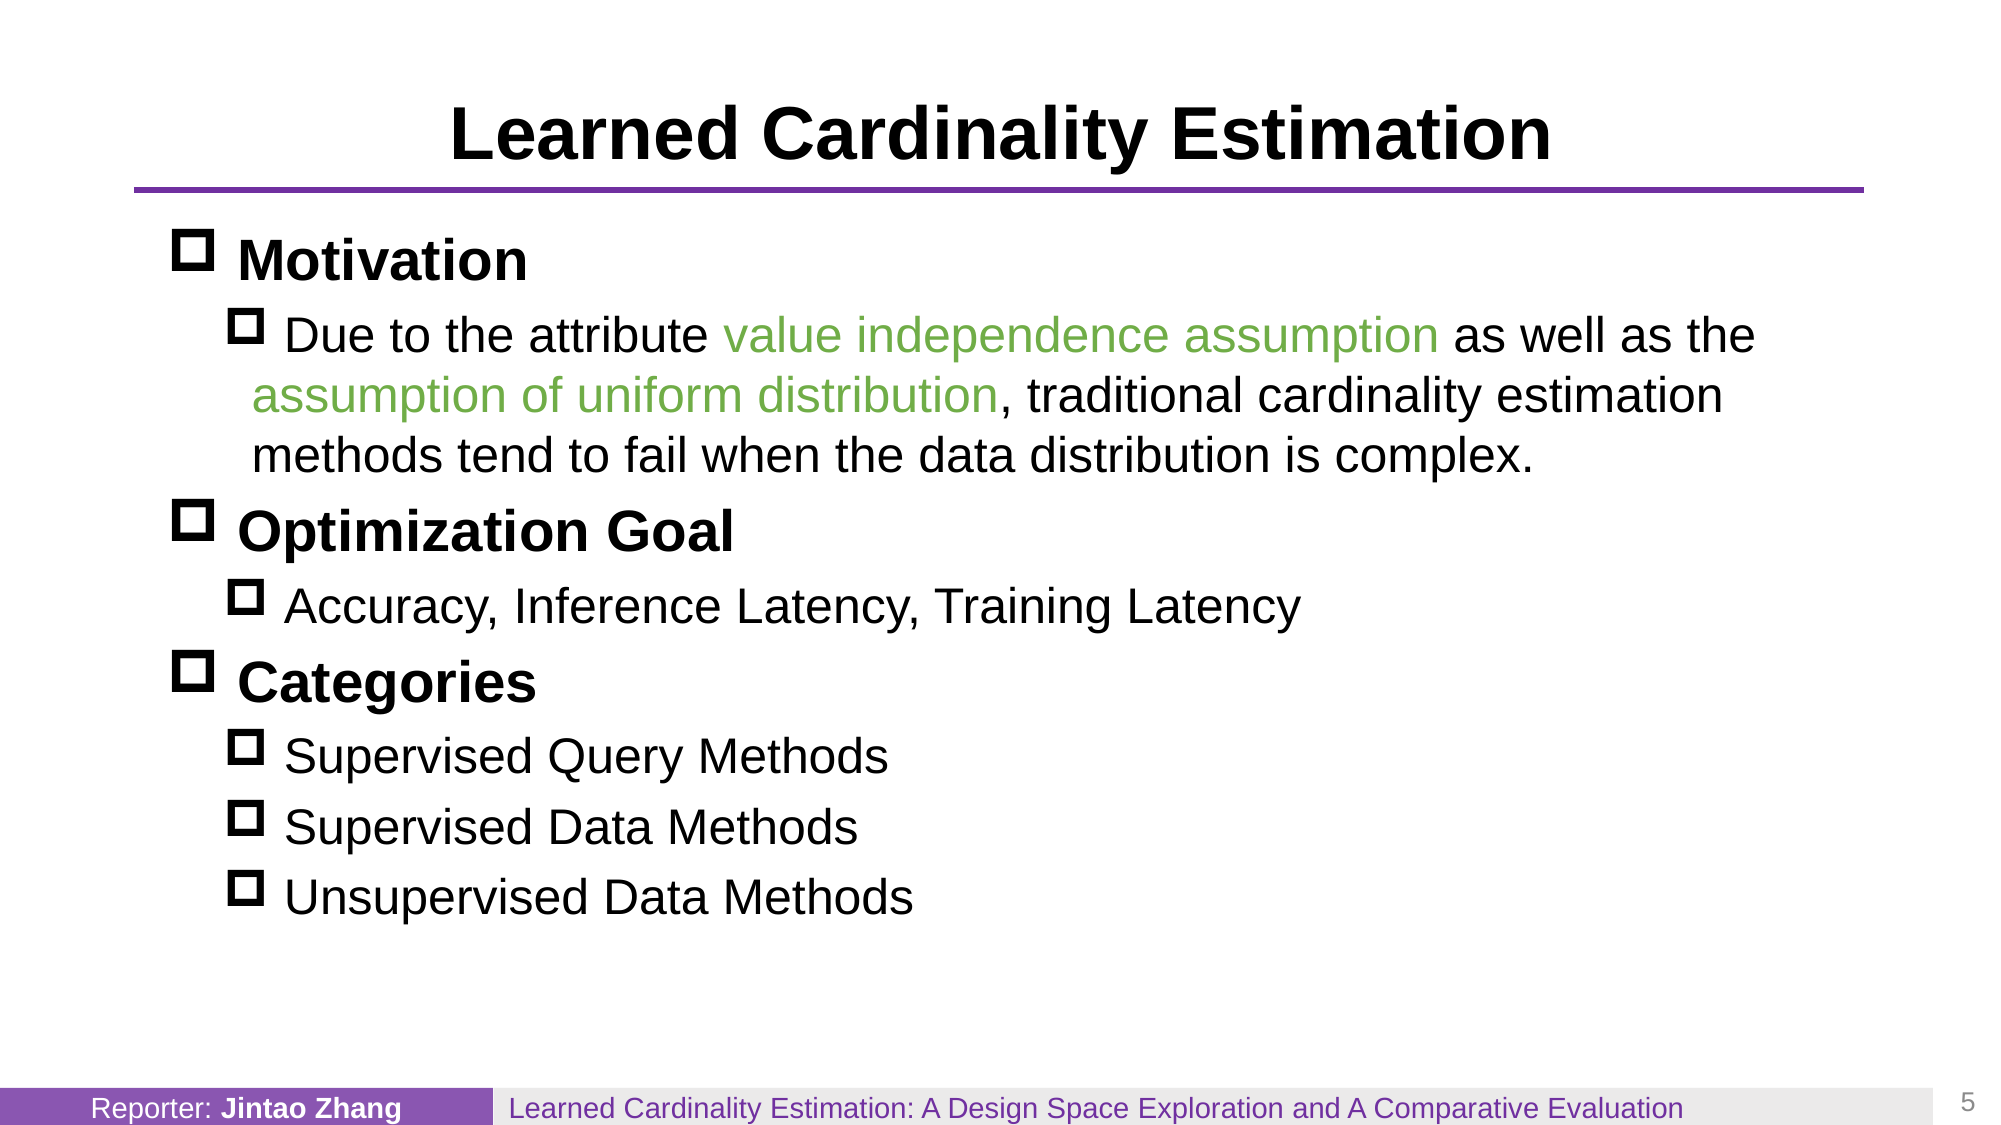

# Learned Cardinality Estimation
 Motivation
 Due to the attribute value independence assumption as well as the assumption of uniform distribution, traditional cardinality estimation methods tend to fail when the data distribution is complex.
 Optimization Goal
 Accuracy, Inference Latency, Training Latency
 Categories
 Supervised Query Methods
 Supervised Data Methods
 Unsupervised Data Methods
5
Learned Cardinality Estimation: A Design Space Exploration and A Comparative Evaluation
Reporter: Jintao Zhang